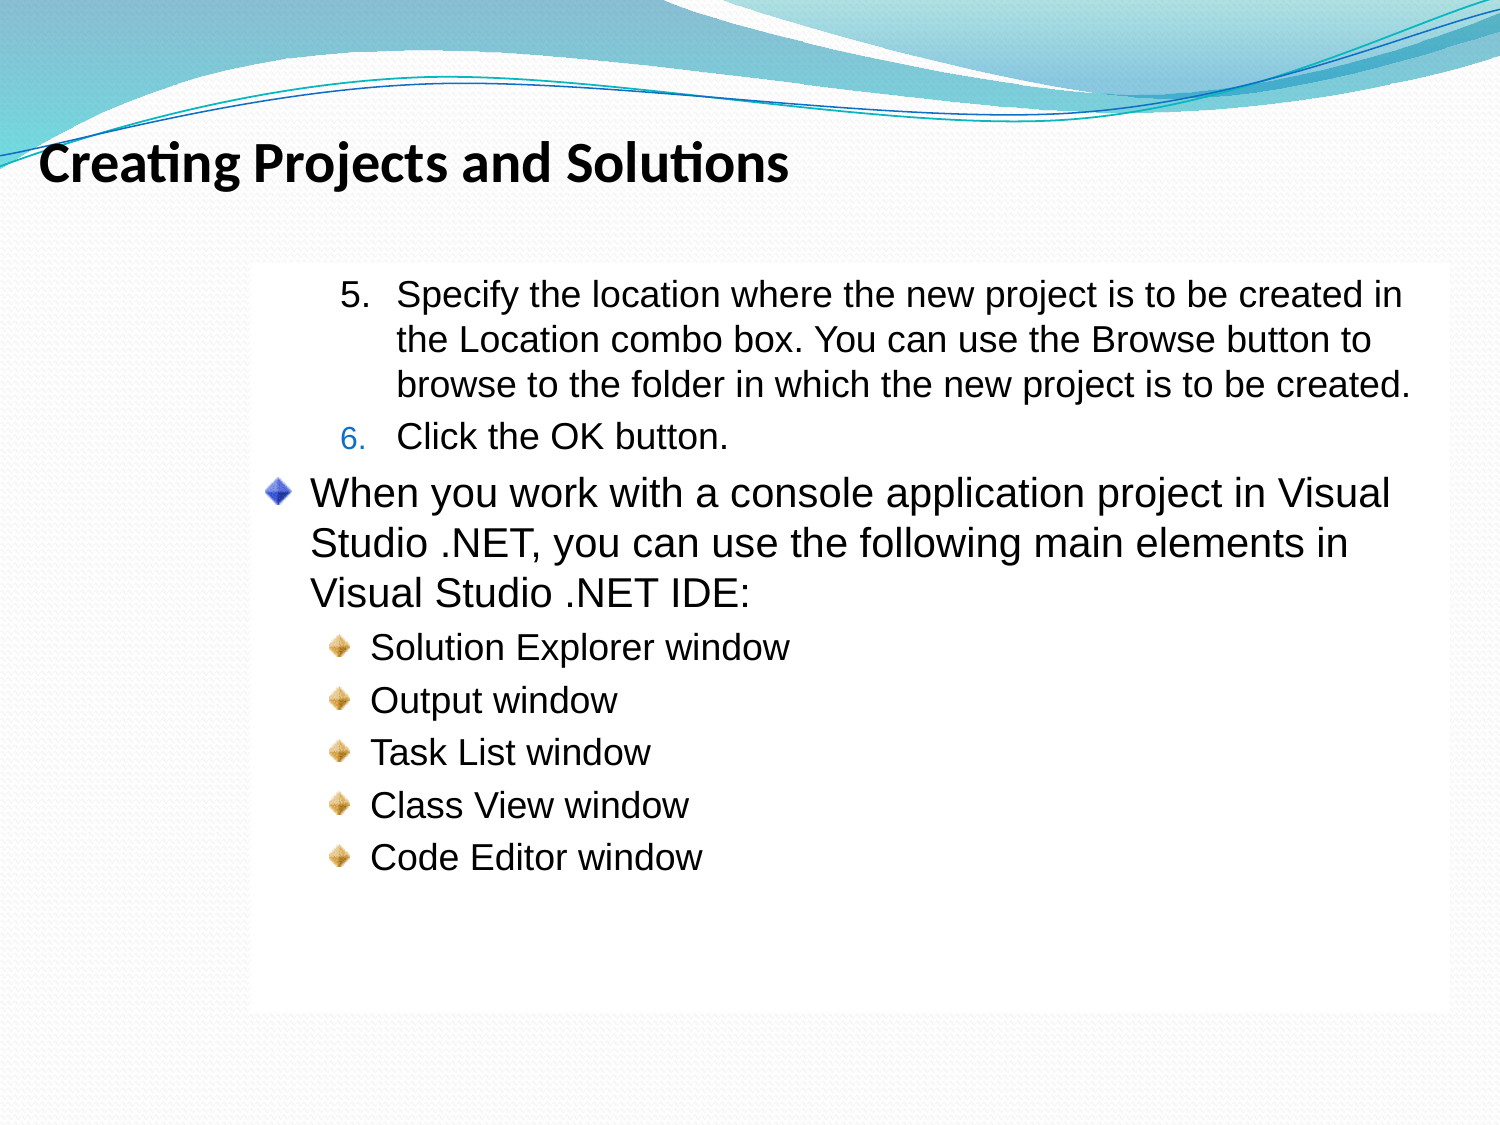

Creating Projects and Solutions
5.	Specify the location where the new project is to be created in the Location combo box. You can use the Browse button to browse to the folder in which the new project is to be created.
Click the OK button.
When you work with a console application project in Visual Studio .NET, you can use the following main elements in Visual Studio .NET IDE:
Solution Explorer window
Output window
Task List window
Class View window
Code Editor window